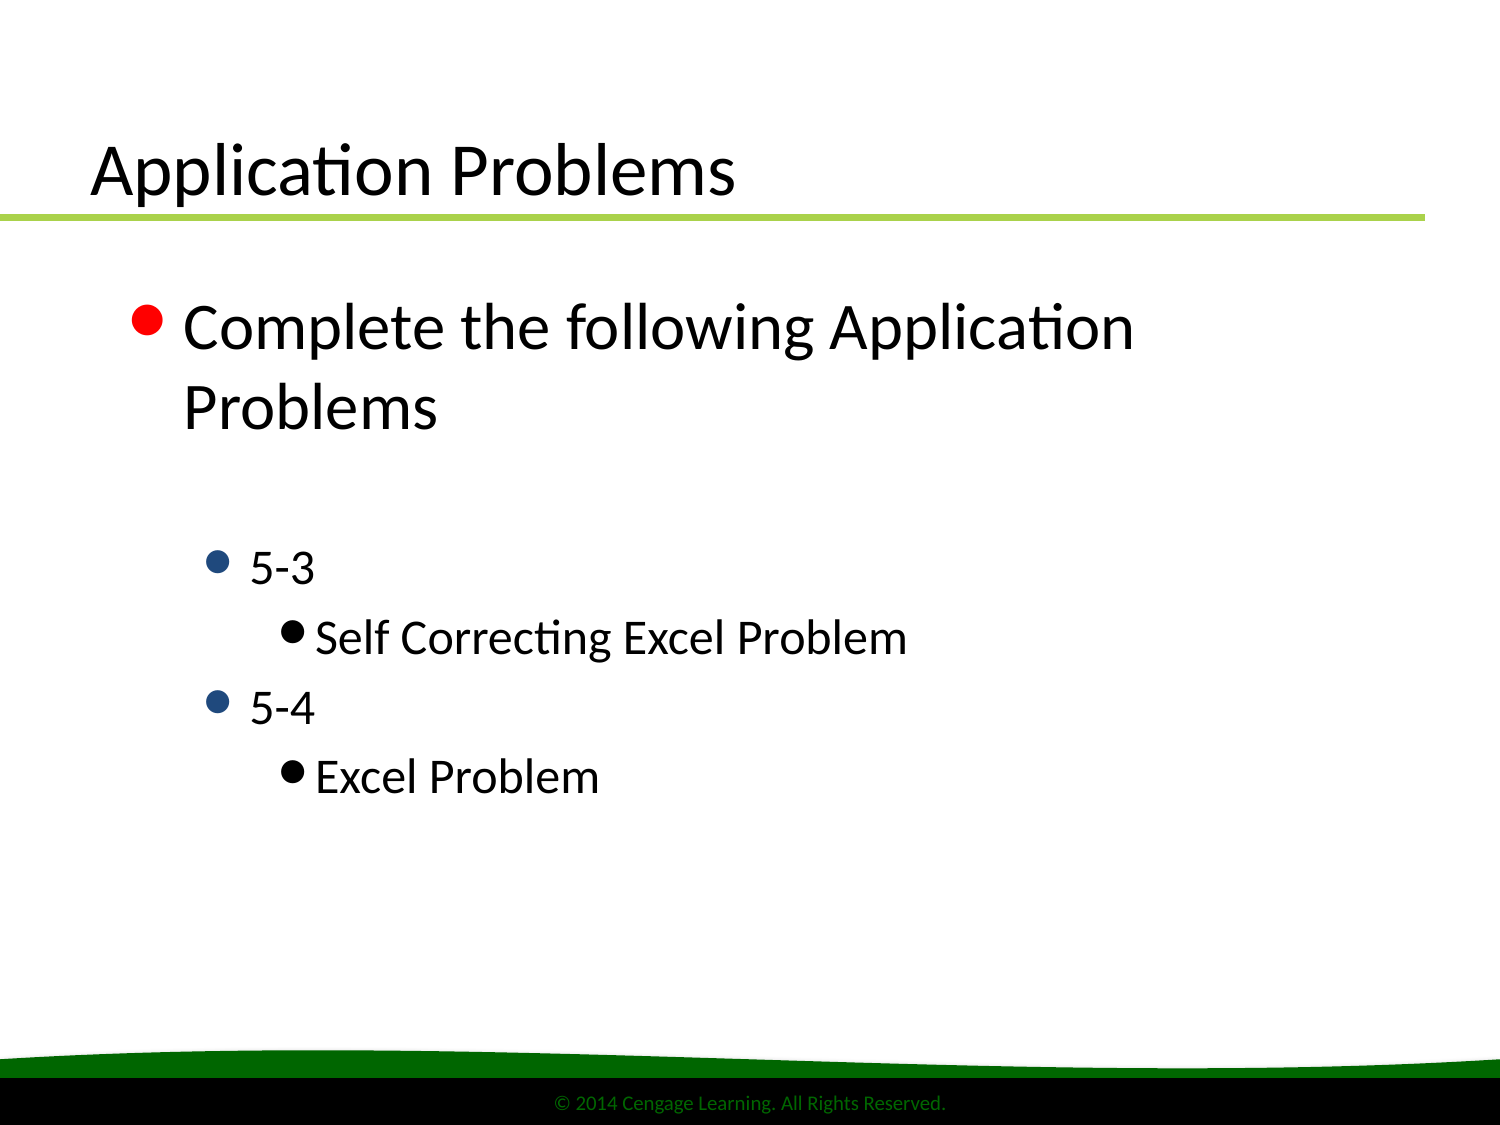

# Application Problems
Complete the following Application Problems

5-3
Self Correcting Excel Problem
5-4
Excel Problem